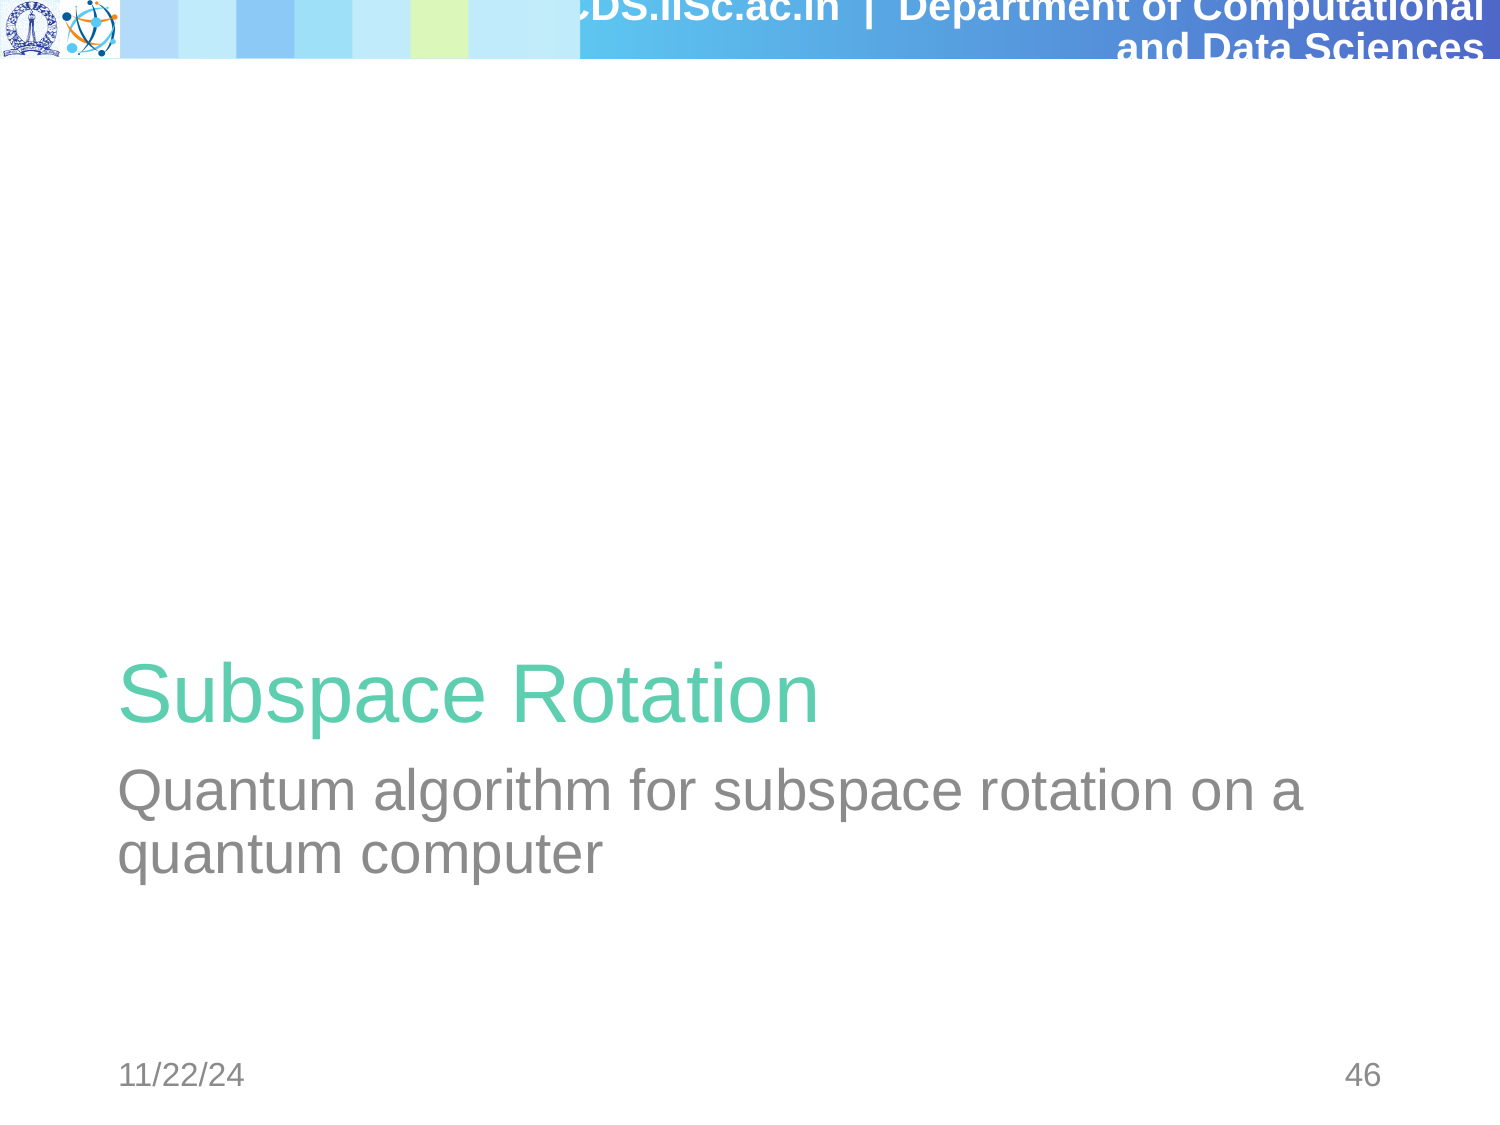

# Subspace Rotation
Quantum algorithm for subspace rotation on a quantum computer
11/22/24
46